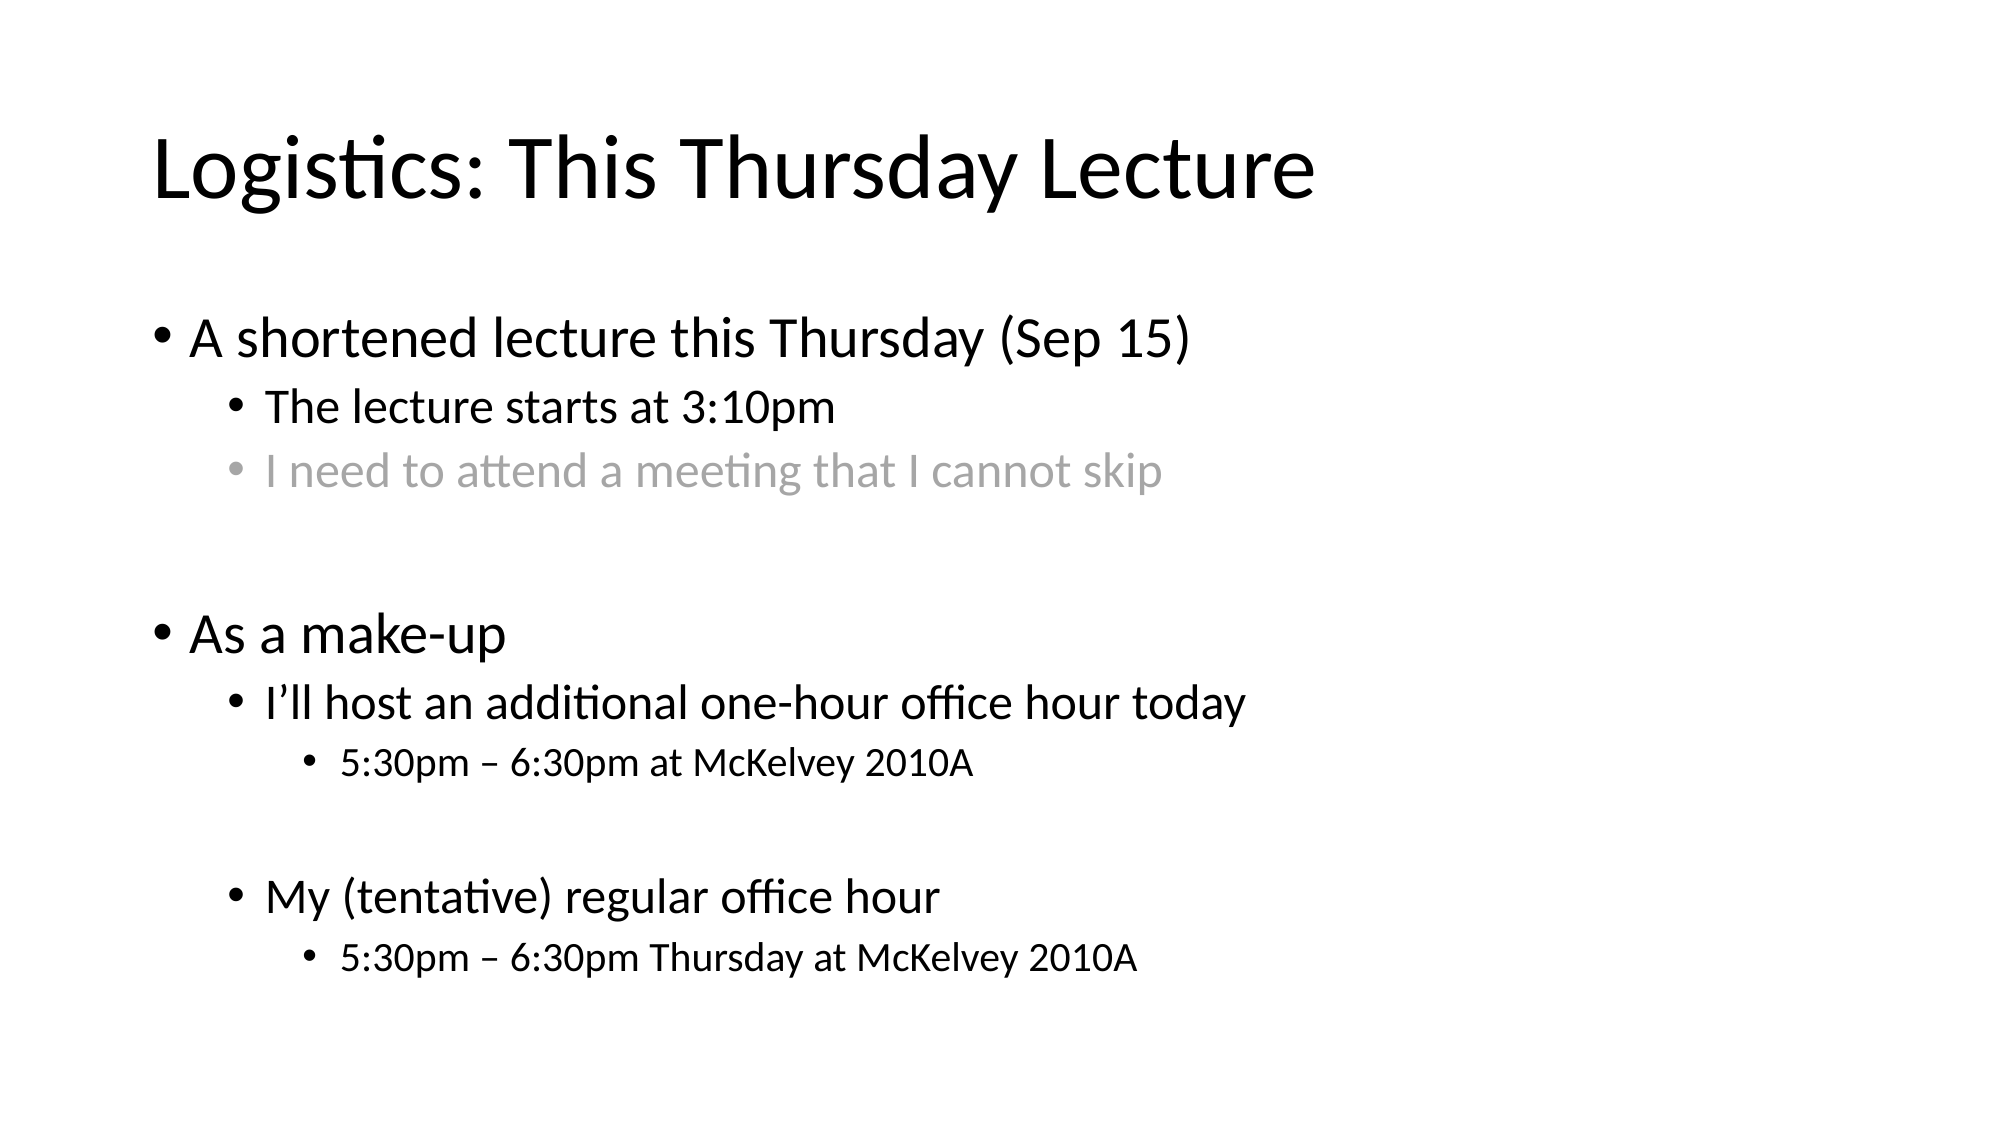

# Logistics: This Thursday Lecture
A shortened lecture this Thursday (Sep 15)
The lecture starts at 3:10pm
I need to attend a meeting that I cannot skip

As a make-up
I’ll host an additional one-hour office hour today
5:30pm – 6:30pm at McKelvey 2010A

My (tentative) regular office hour
5:30pm – 6:30pm Thursday at McKelvey 2010A